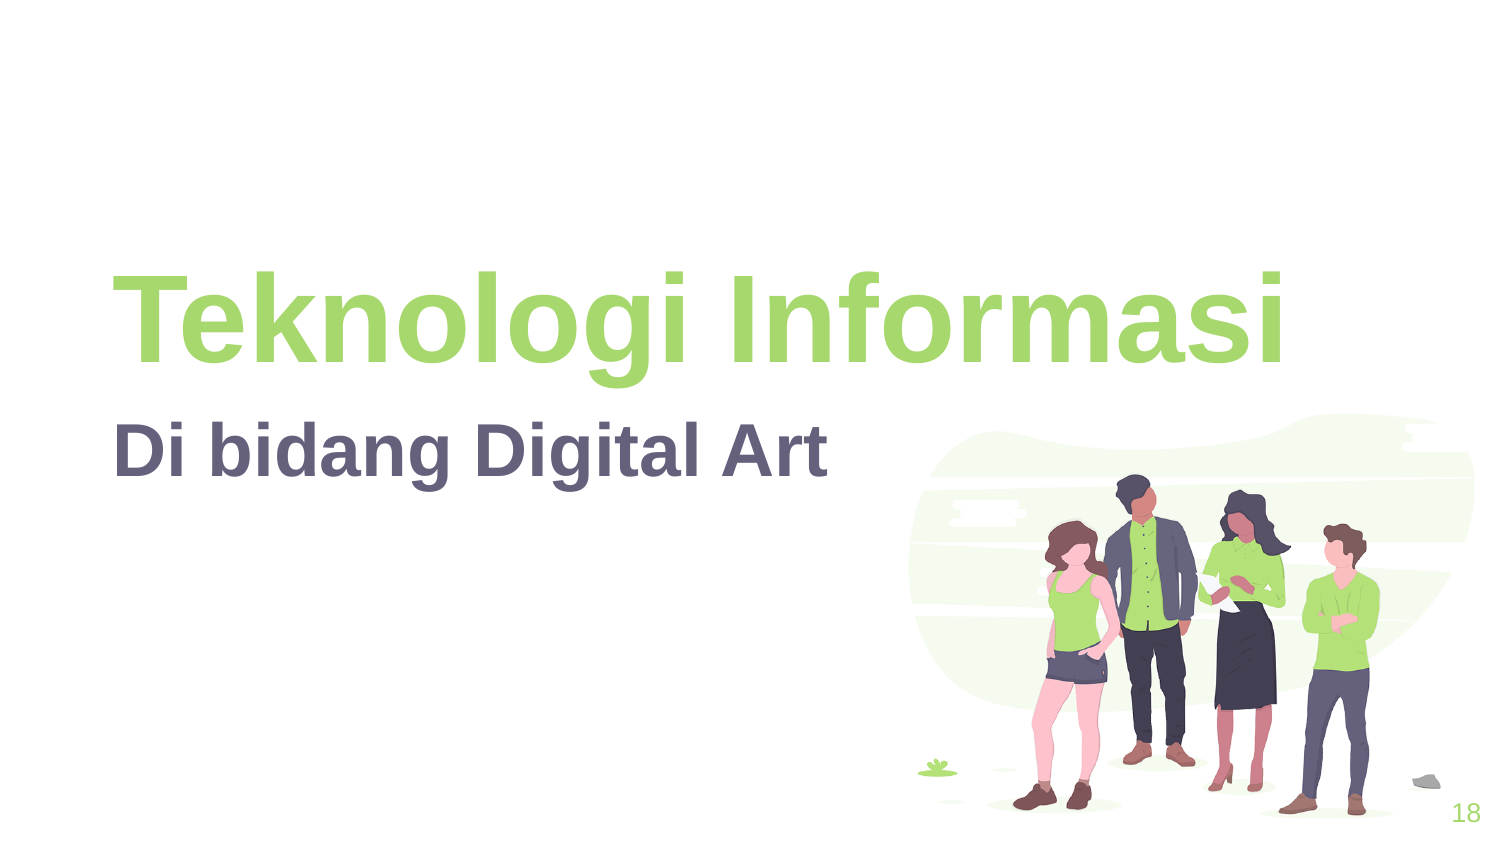

Teknologi Informasi
Di bidang Digital Art
18